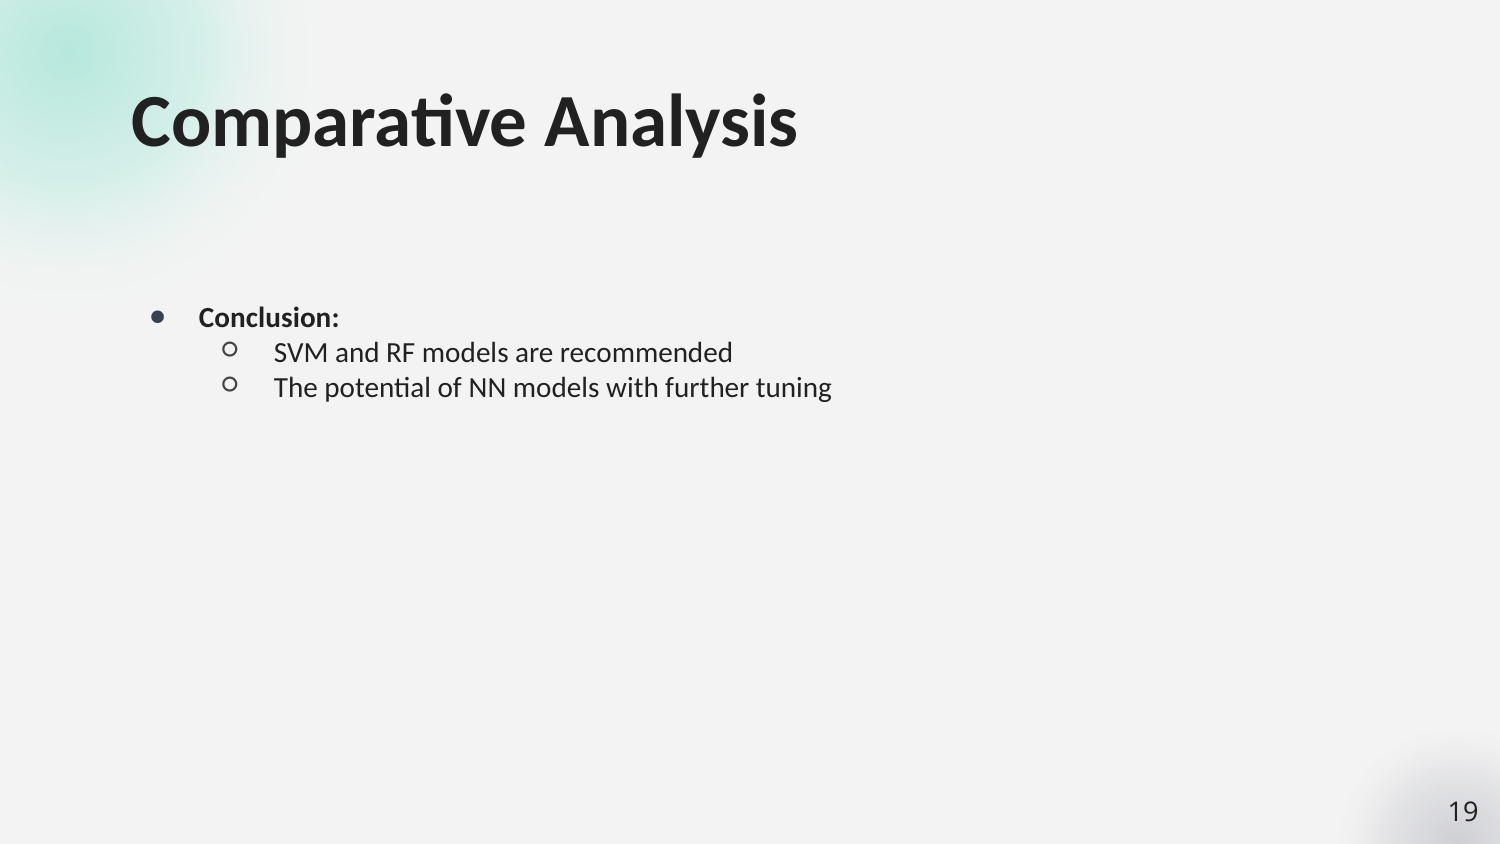

# Comparative Analysis
Conclusion:
SVM and RF models are recommended
The potential of NN models with further tuning

19